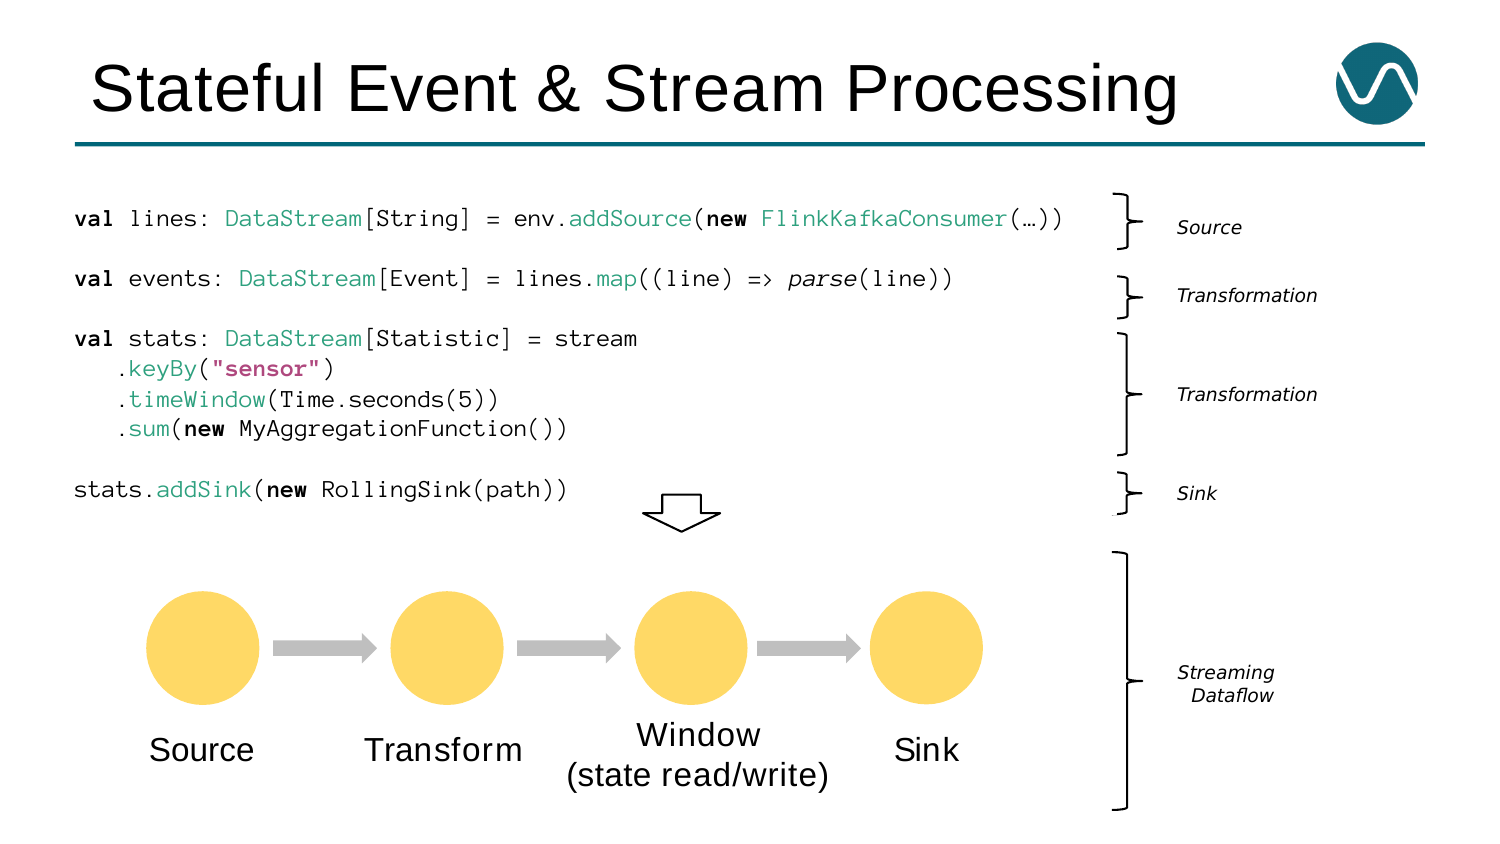

# Stateful Event & Stream Processing

val lines: DataStream[String] = env.addSource(new FlinkKafkaConsumer(…))
Source
val events: DataStream[Event] = lines.map((line) => parse(line))
Transformation
val stats: DataStream[Statistic] = stream
.keyBy("sensor")
.timeWindow(Time.seconds(5))
.sum(new MyAggregationFunction())
Transformation
stats.addSink(new RollingSink(path))
Sink

Streaming  Dataflow
Window  (state read/write)
Source
Transform
Sink